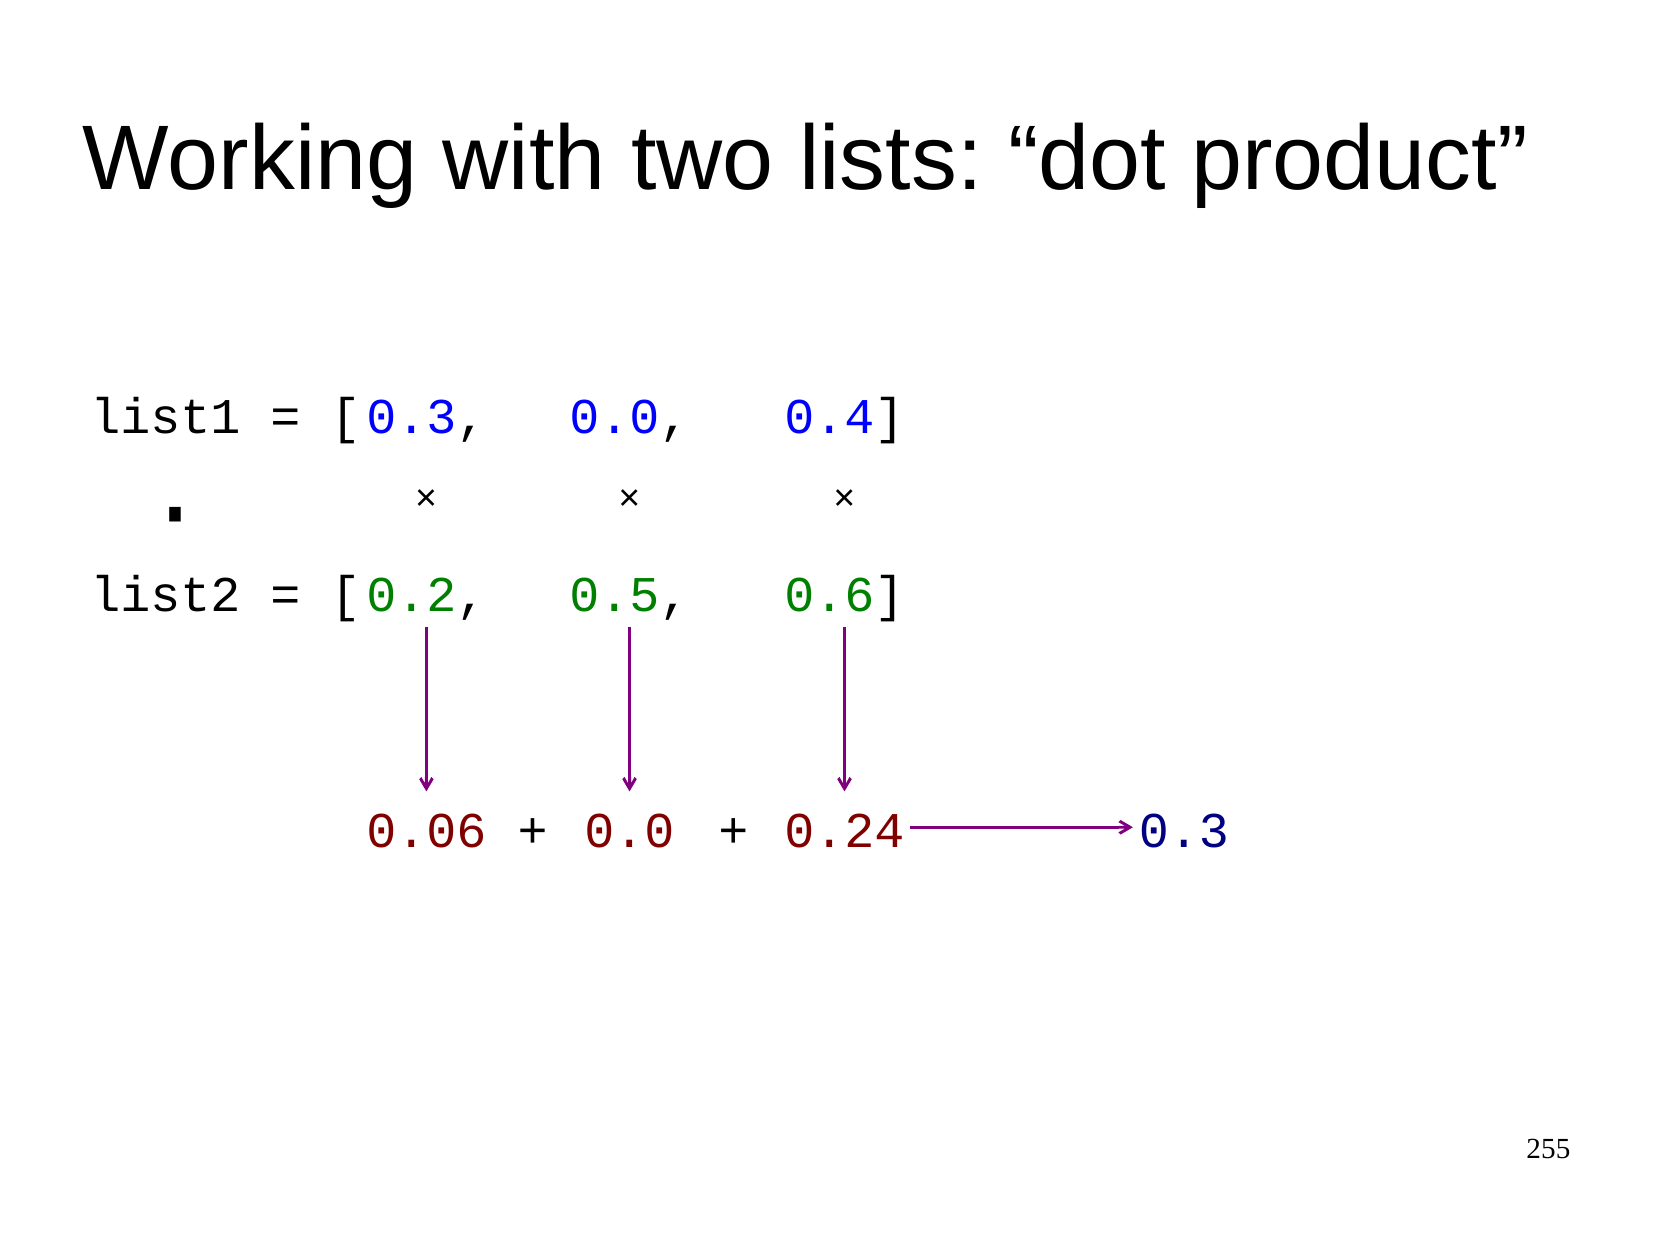

Working with two lists: “dot product”
list1 = [
0.3,
0.0,
0.4]
∙
×
×
×
list2 = [
0.2,
0.5,
0.6]
0.06
+
0.0
+
0.24
0.3
255